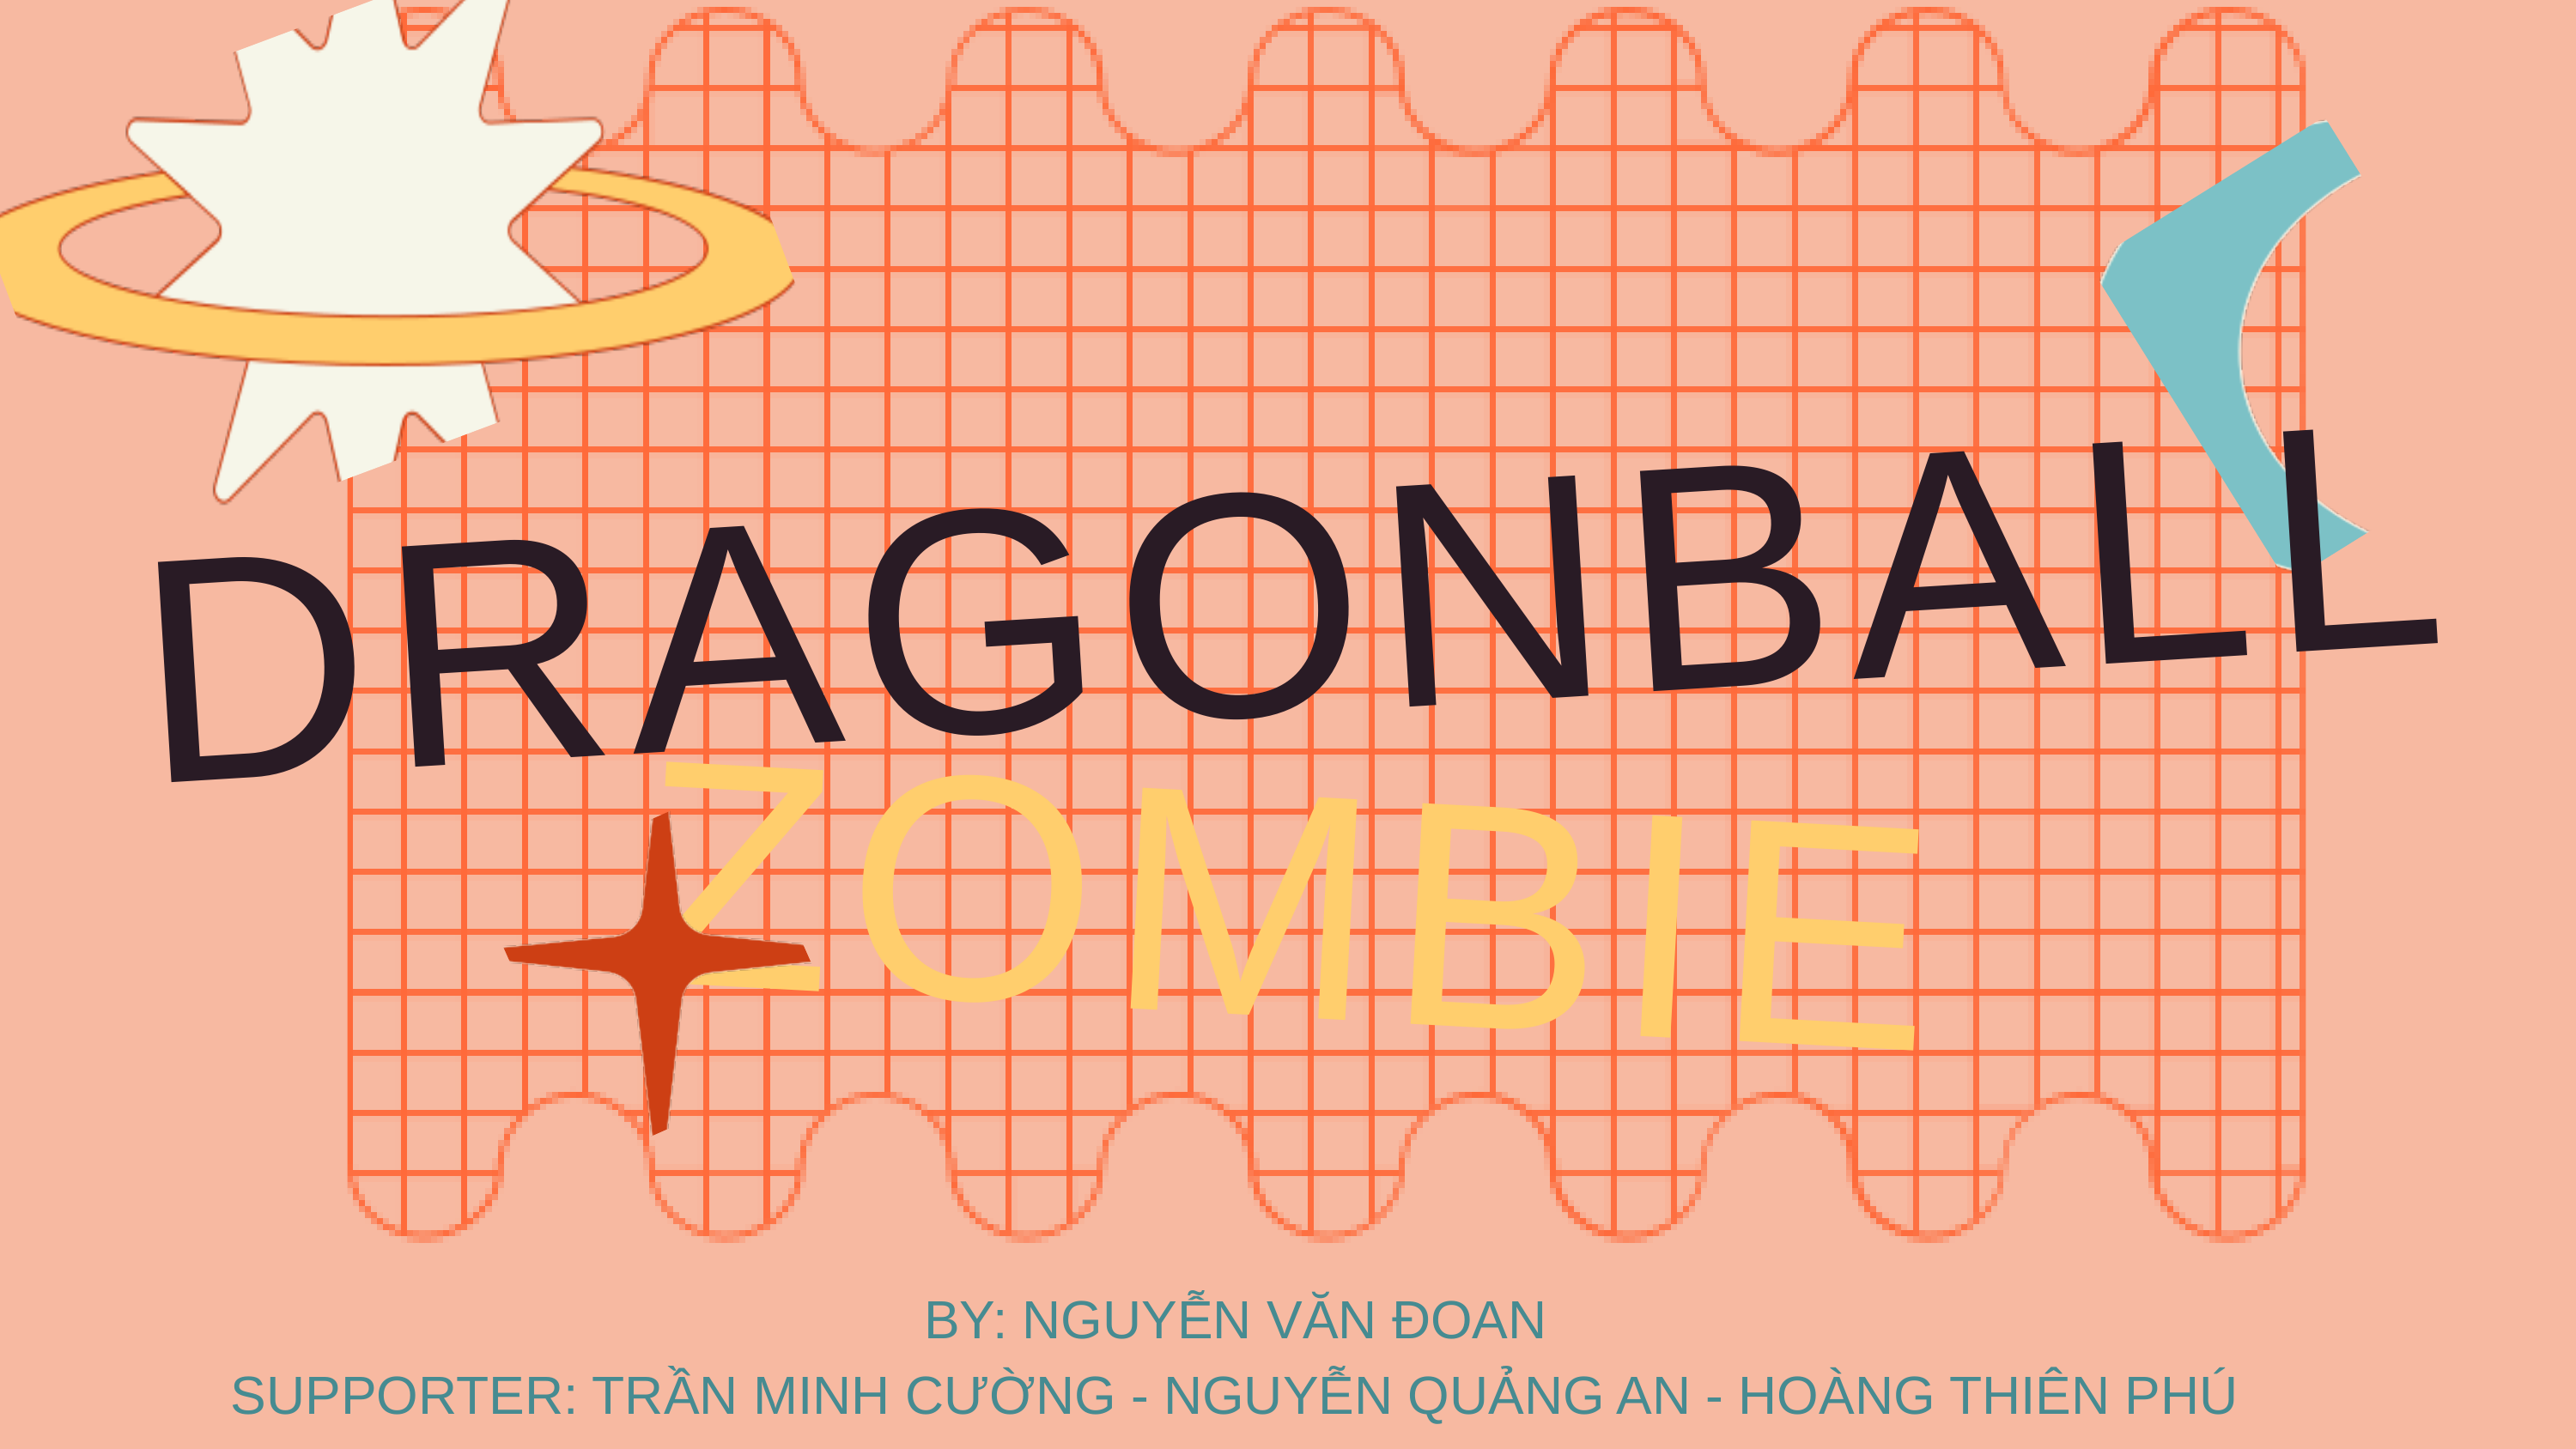

DRAGONBALL
ZOMBIE

BY: NGUYỄN VĂN ĐOAN
SUPPORTER: TRẦN MINH CƯỜNG - NGUYỄN QUẢNG AN - HOÀNG THIÊN PHÚ